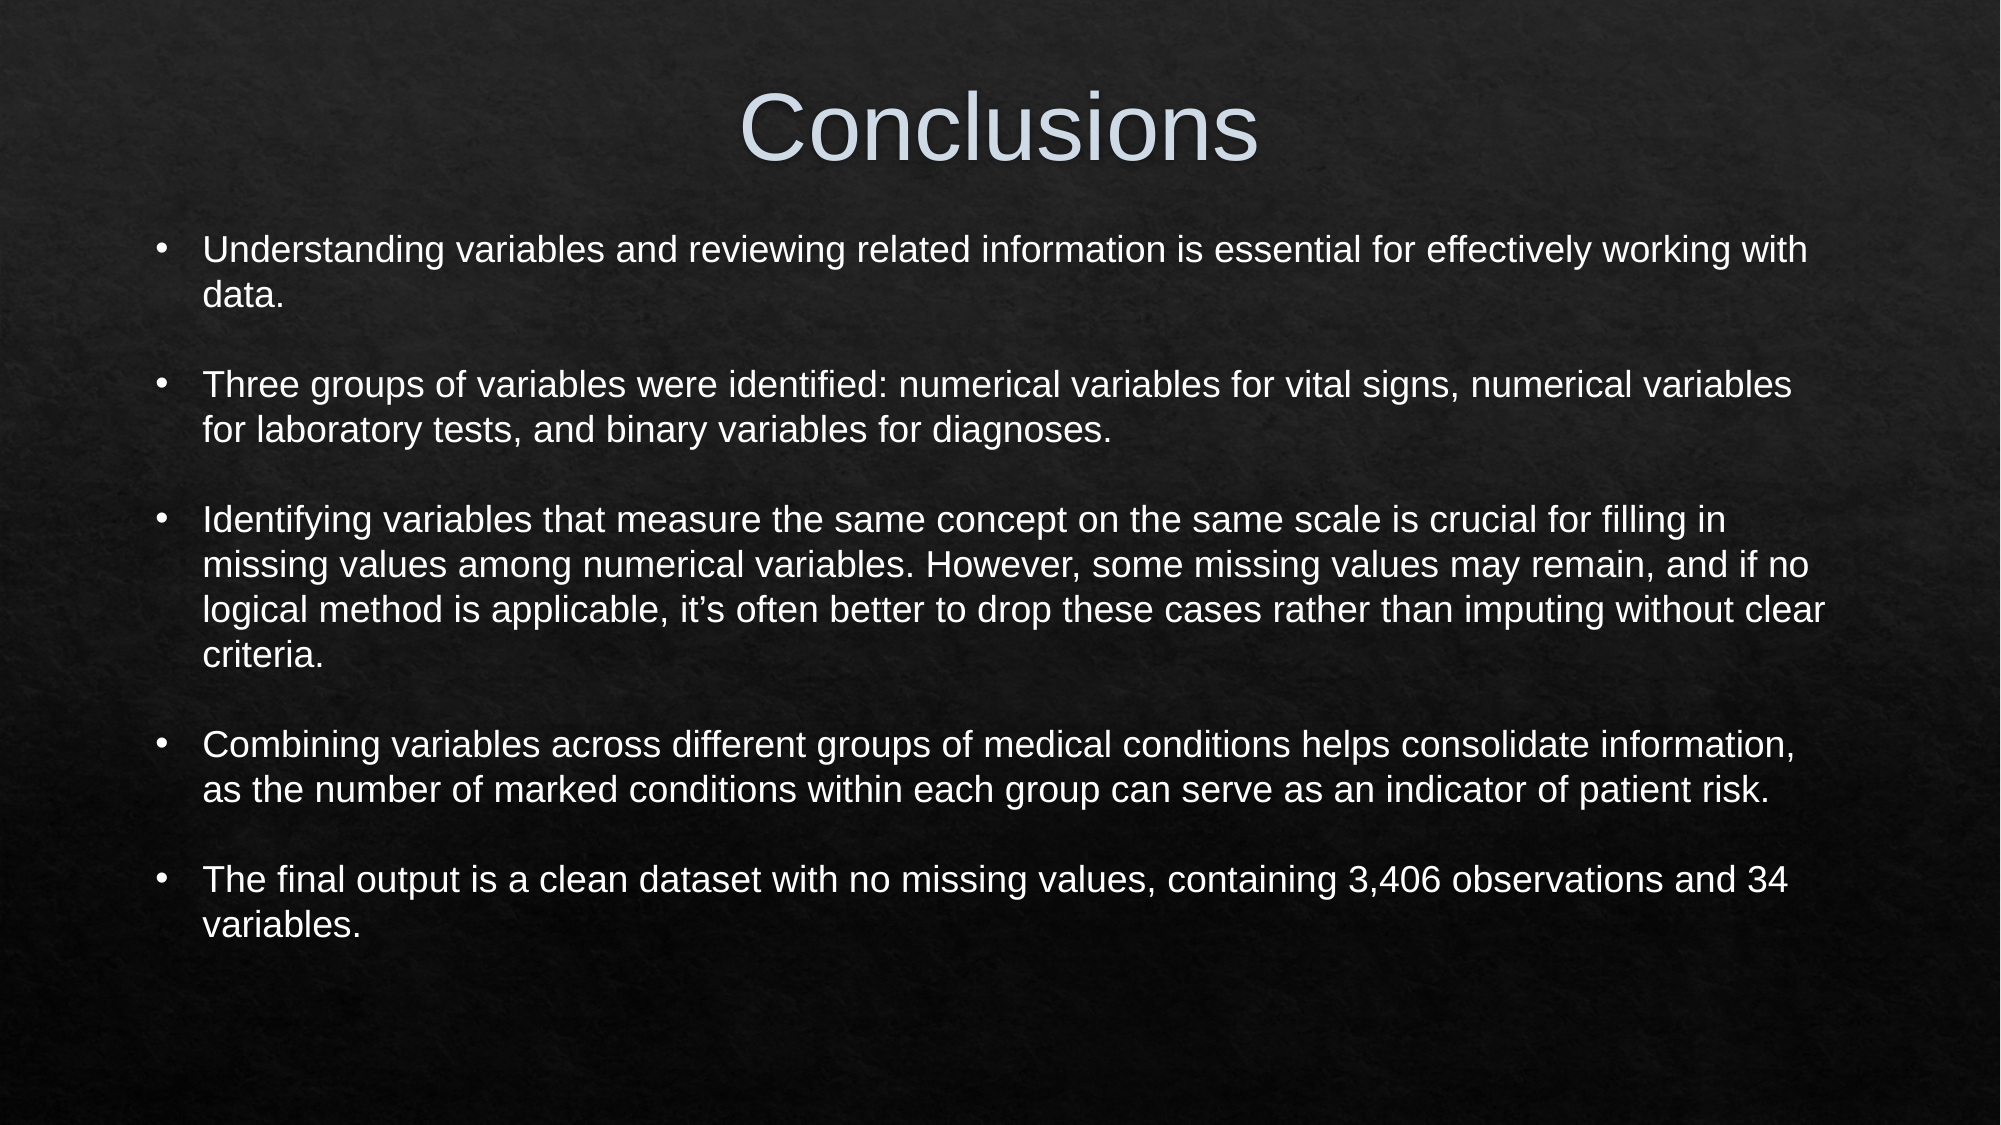

# Conclusions
Understanding variables and reviewing related information is essential for effectively working with data.

Three groups of variables were identified: numerical variables for vital signs, numerical variables for laboratory tests, and binary variables for diagnoses.

Identifying variables that measure the same concept on the same scale is crucial for filling in missing values among numerical variables. However, some missing values may remain, and if no logical method is applicable, it’s often better to drop these cases rather than imputing without clear criteria.

Combining variables across different groups of medical conditions helps consolidate information, as the number of marked conditions within each group can serve as an indicator of patient risk.

The final output is a clean dataset with no missing values, containing 3,406 observations and 34 variables.